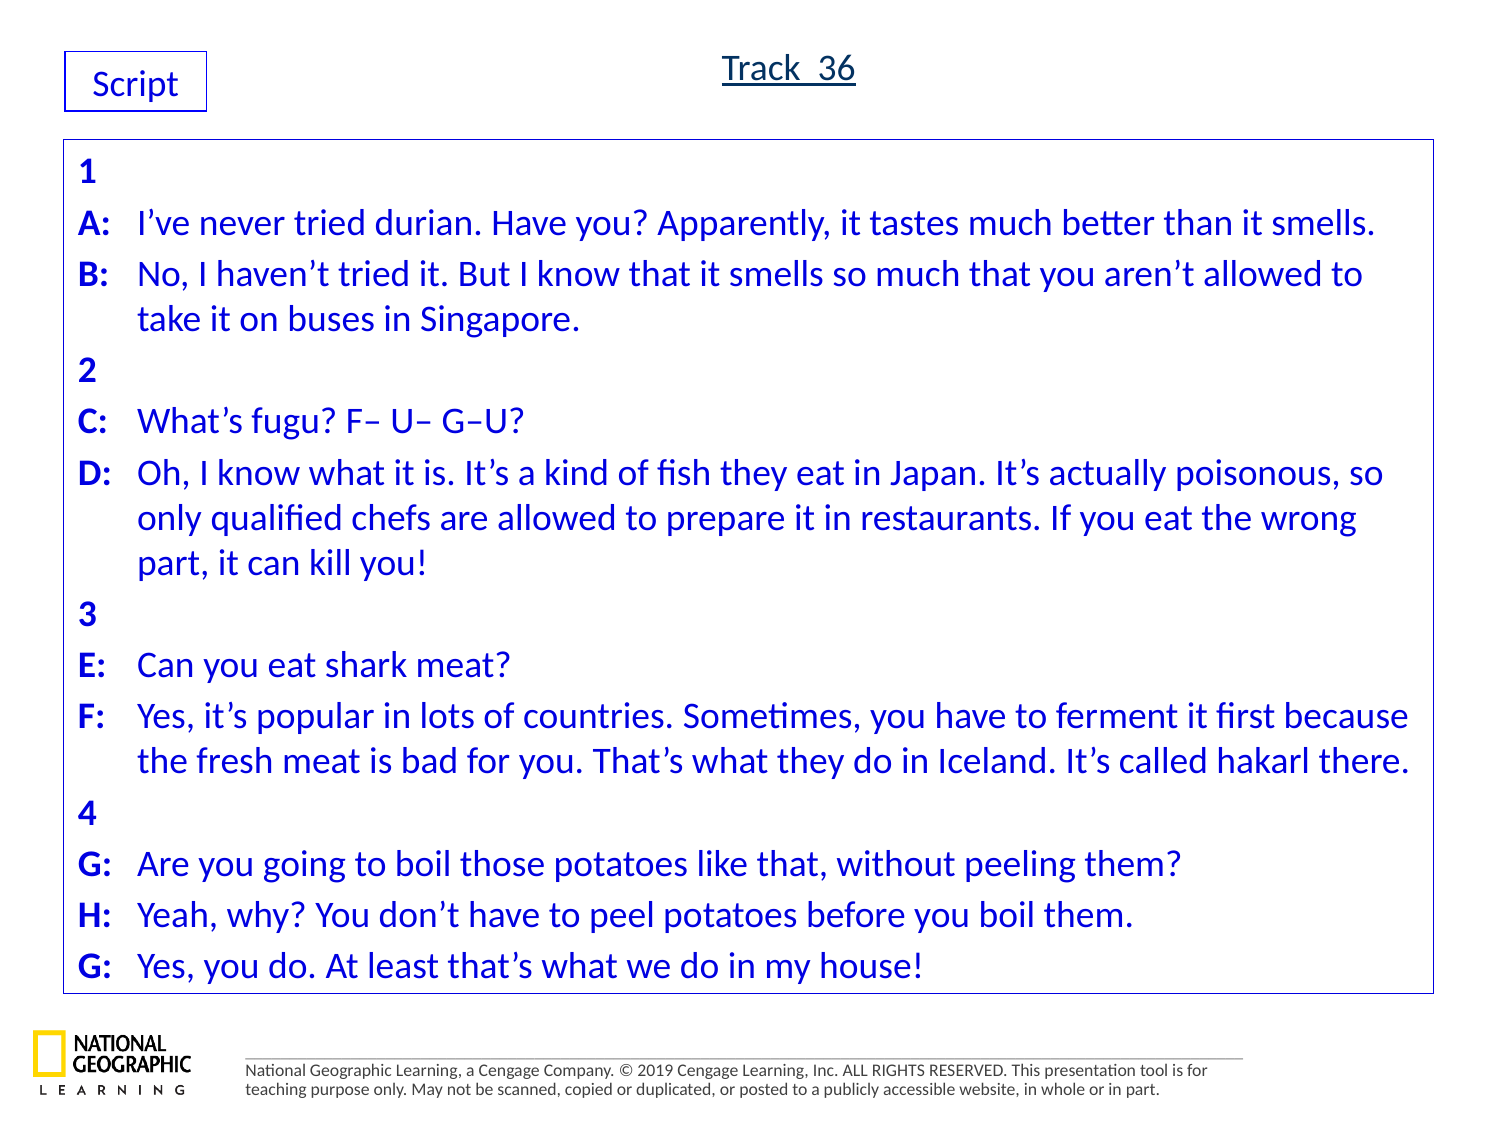

Track  36
Script
1
A: 	I’ve never tried durian. Have you? Apparently, it tastes much better than it smells.
B: 	No, I haven’t tried it. But I know that it smells so much that you aren’t allowed to take it on buses in Singapore.
2
C: 	What’s fugu? F– U– G–U?
D: 	Oh, I know what it is. It’s a kind of fish they eat in Japan. It’s actually poisonous, so only qualified chefs are allowed to prepare it in restaurants. If you eat the wrong part, it can kill you!
3
E: 	Can you eat shark meat?
F: 	Yes, it’s popular in lots of countries. Sometimes, you have to ferment it first because the fresh meat is bad for you. That’s what they do in Iceland. It’s called hakarl there.
4
G: 	Are you going to boil those potatoes like that, without peeling them?
H: 	Yeah, why? You don’t have to peel potatoes before you boil them.
G: 	Yes, you do. At least that’s what we do in my house!